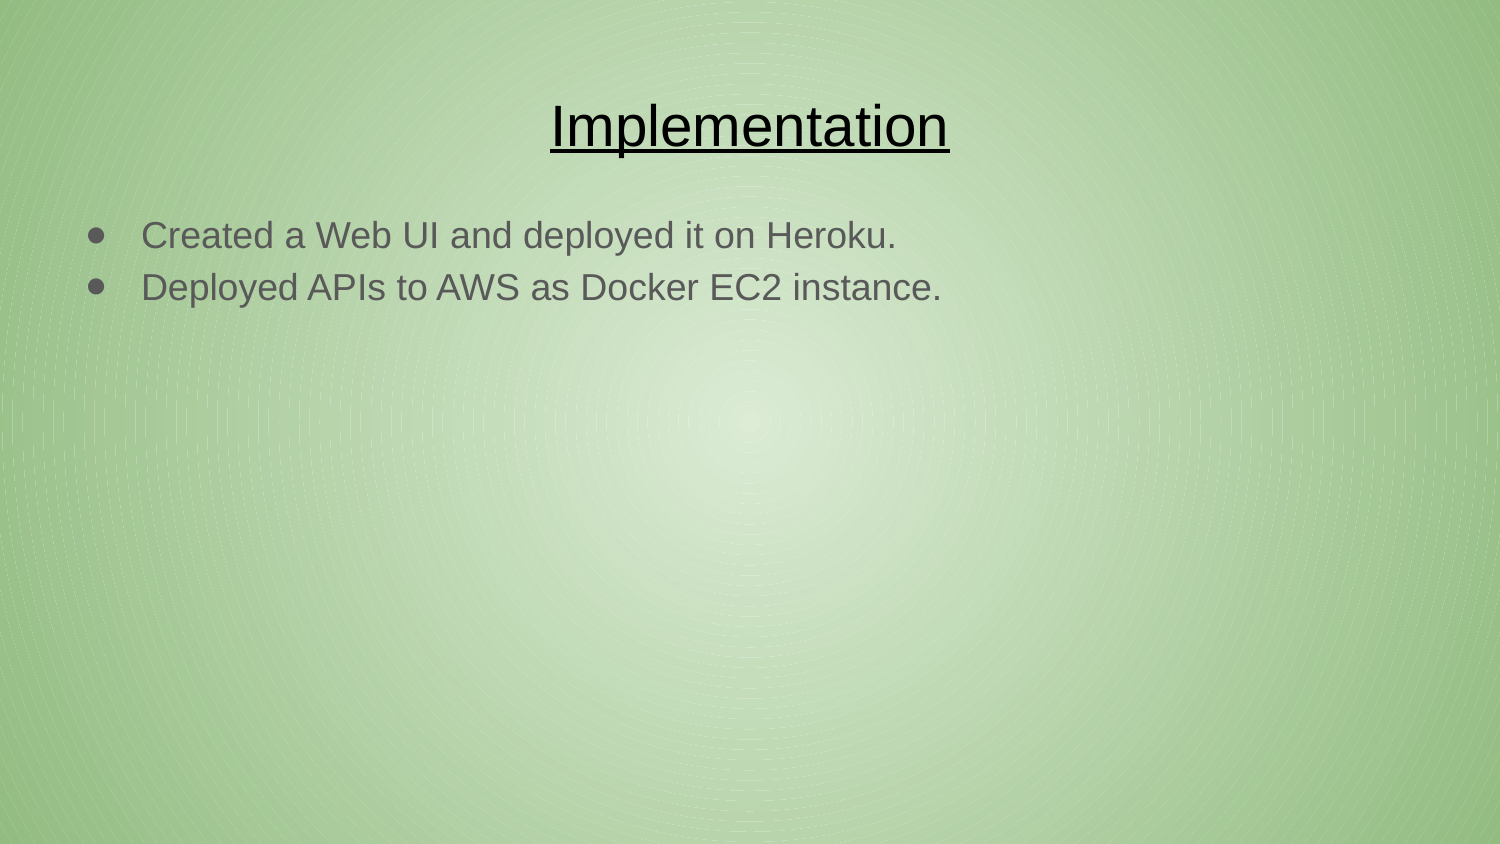

# Implementation
Created a Web UI and deployed it on Heroku.
Deployed APIs to AWS as Docker EC2 instance.